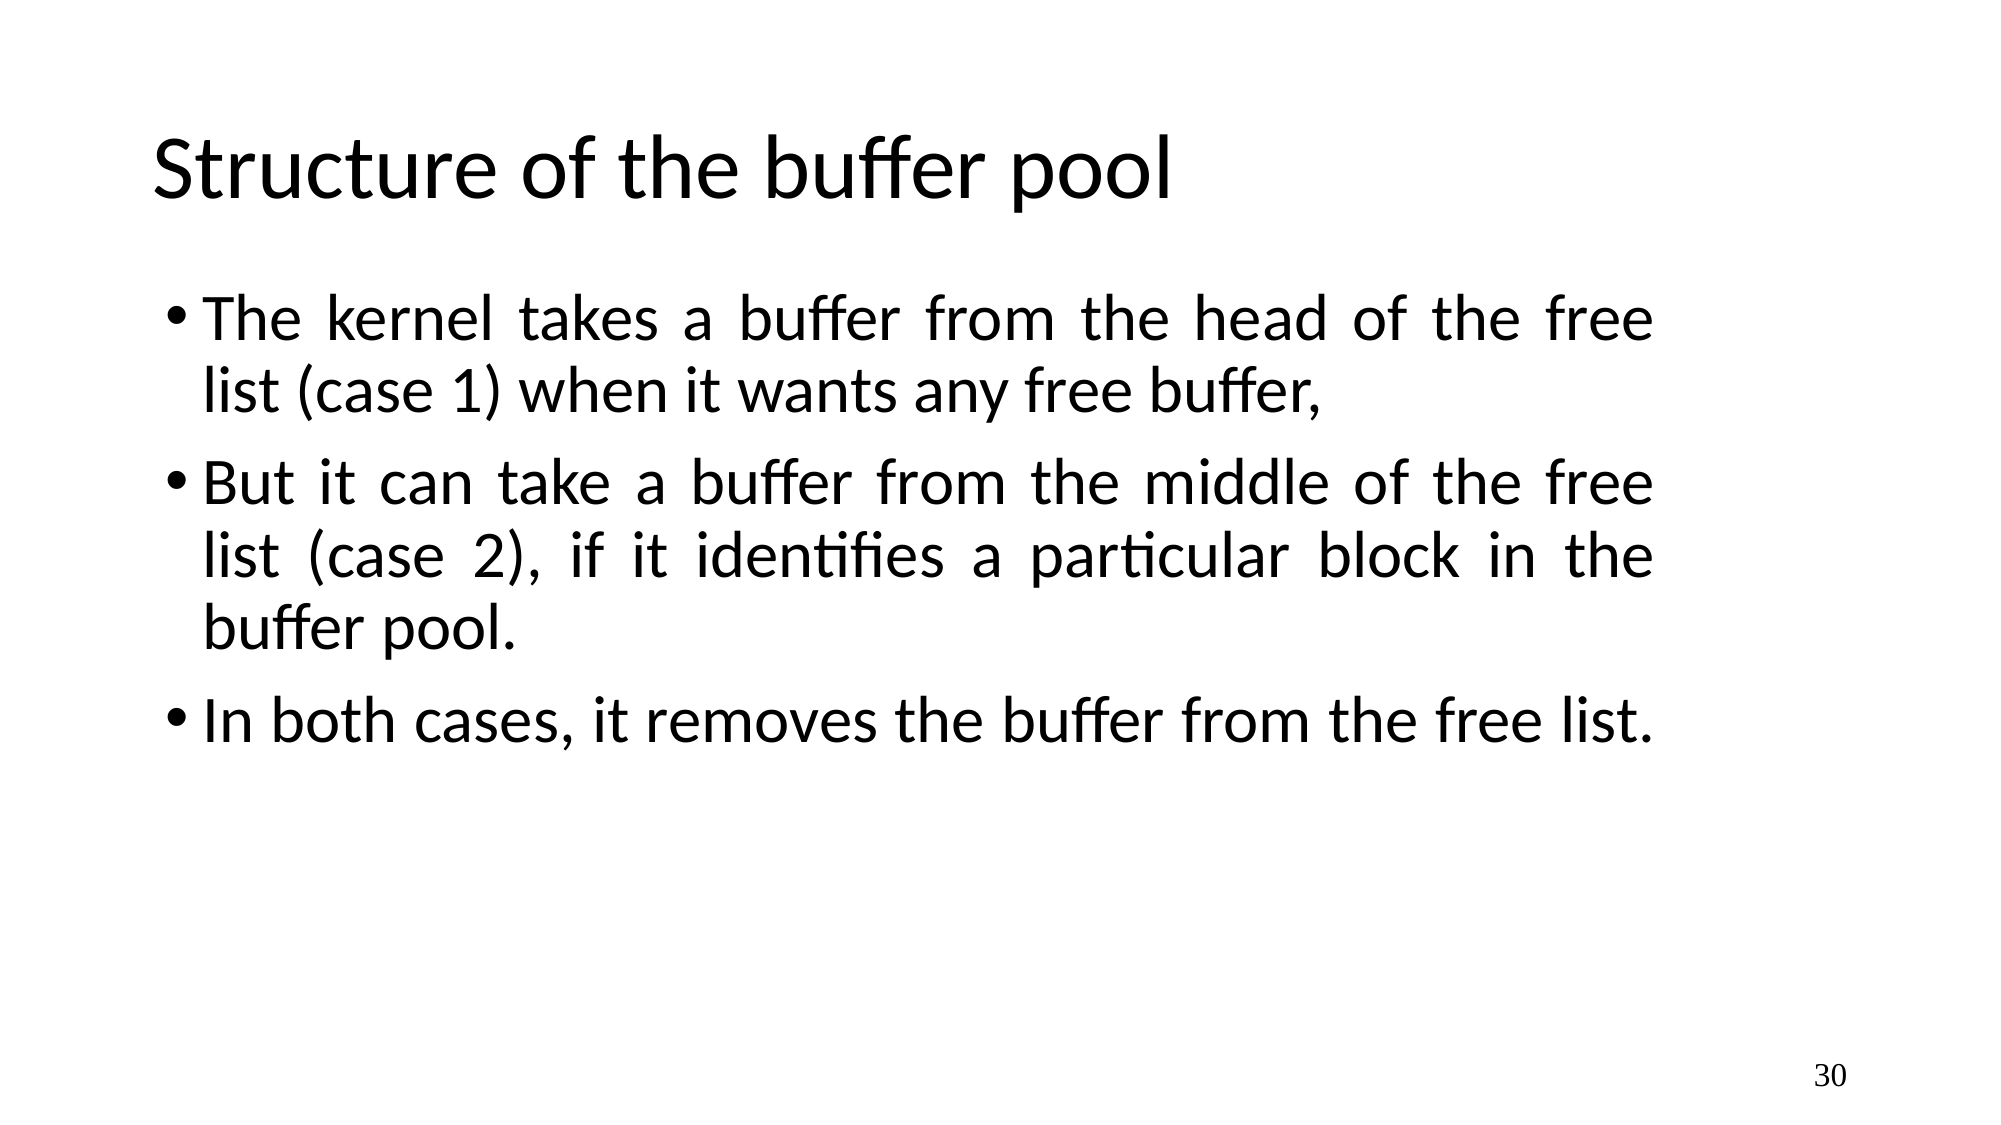

# Structure of the buffer pool
The kernel takes a buffer from the head of the free list (case 1) when it wants any free buffer,
But it can take a buffer from the middle of the free list (case 2), if it identifies a particular block in the buffer pool.
In both cases, it removes the buffer from the free list.

30